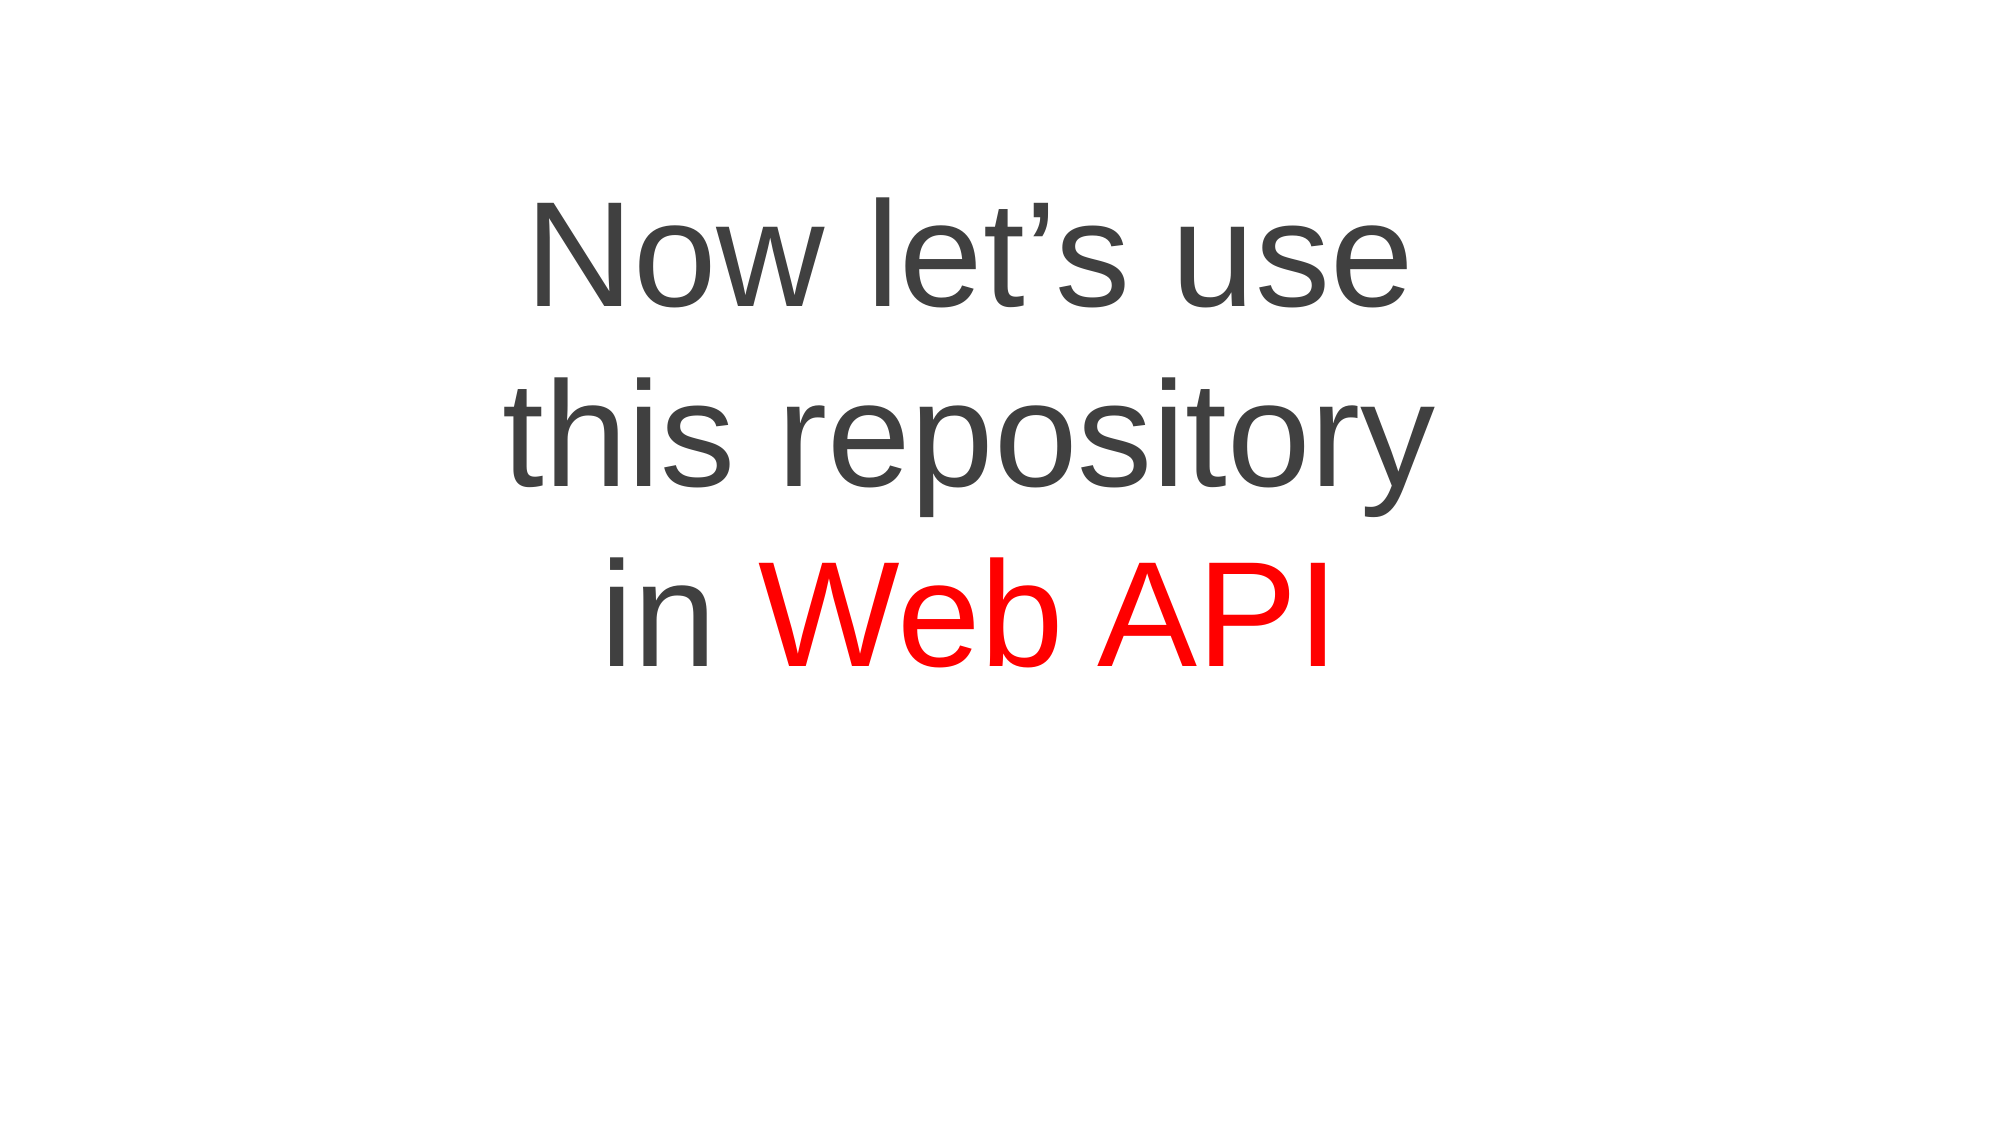

Now let’s use this repository in Web API